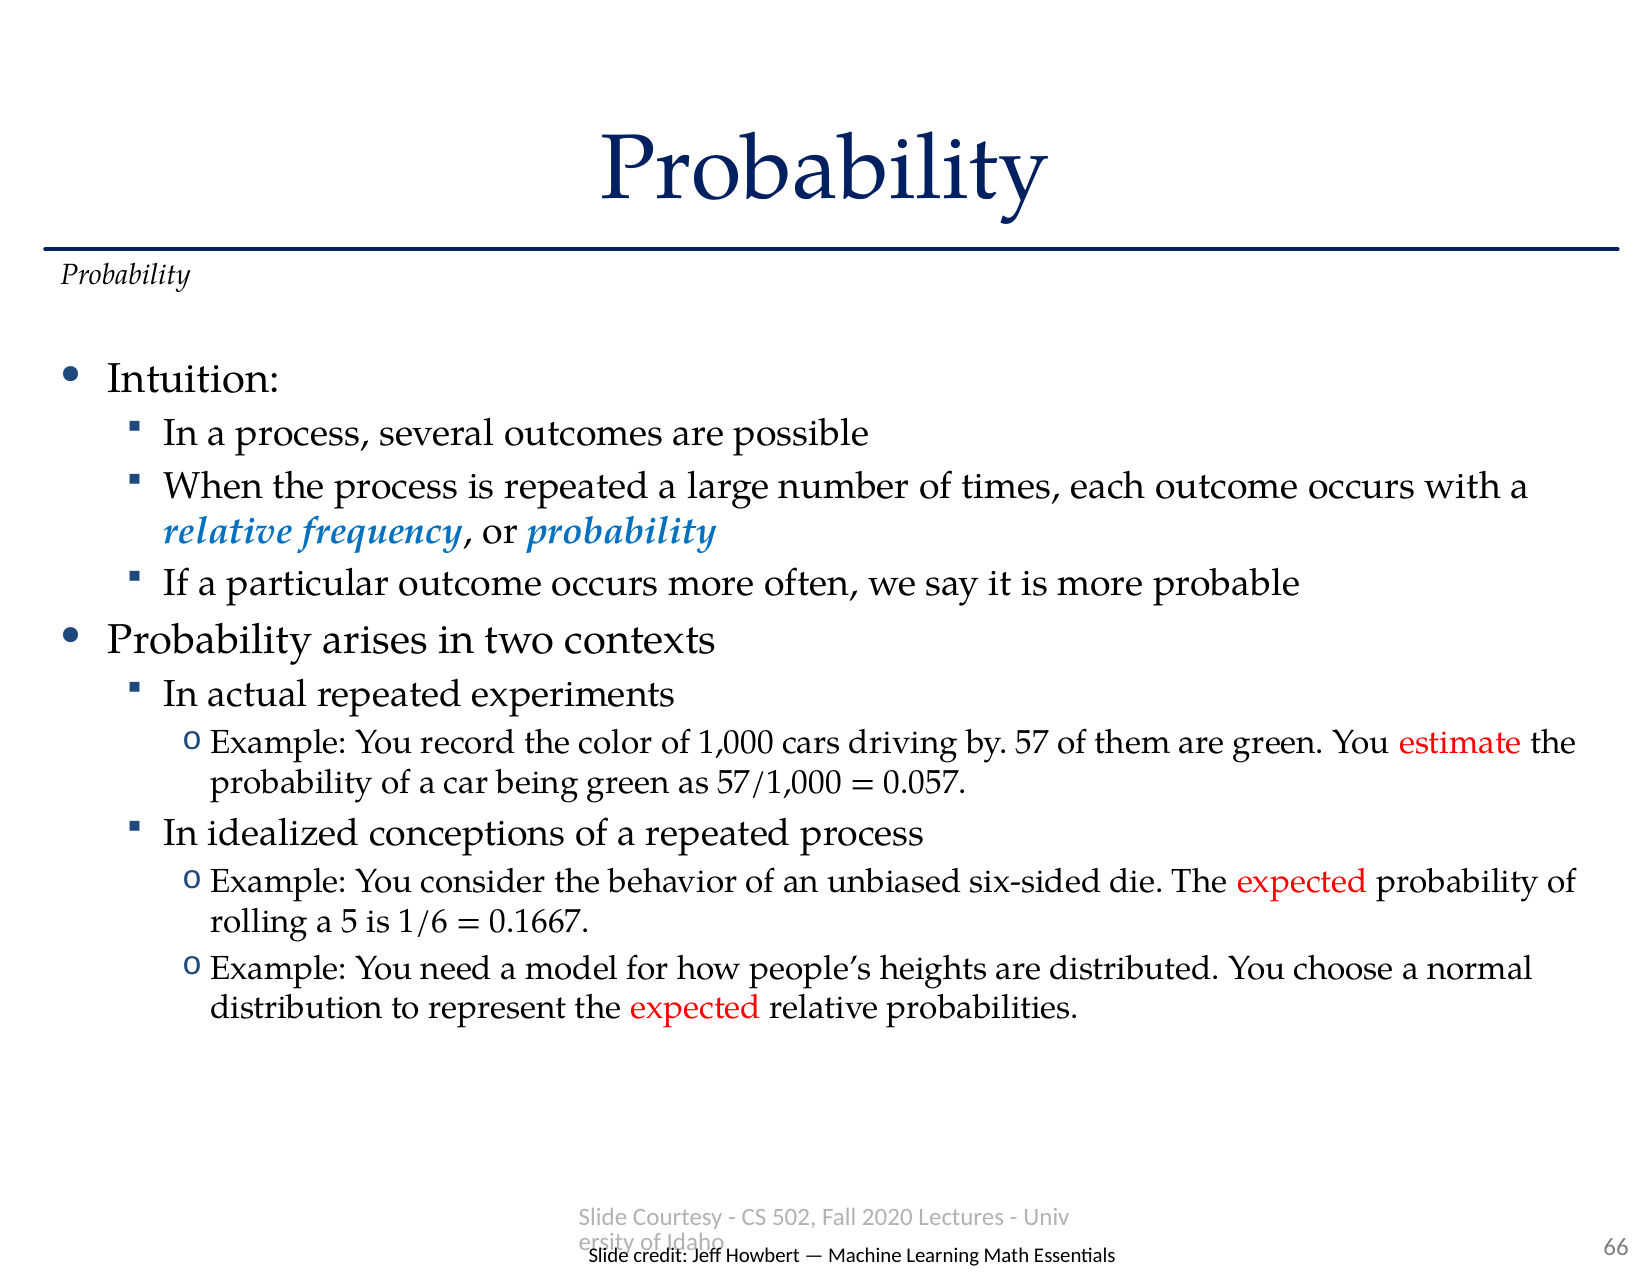

# Probability
Probability

Intuition:
In a process, several outcomes are possible
When the process is repeated a large number of times, each outcome occurs with a relative frequency, or probability
If a particular outcome occurs more often, we say it is more probable
Probability arises in two contexts
In actual repeated experiments
Example: You record the color of 1,000 cars driving by. 57 of them are green. You estimate the probability of a car being green as 57/1,000 = 0.057.
In idealized conceptions of a repeated process
Example: You consider the behavior of an unbiased six-sided die. The expected probability of rolling a 5 is 1/6 = 0.1667.
Example: You need a model for how people’s heights are distributed. You choose a normal distribution to represent the expected relative probabilities.
Slide Courtesy - CS 502, Fall 2020 Lectures - University of Idaho
Slide credit: Jeff Howbert — Machine Learning Math Essentials